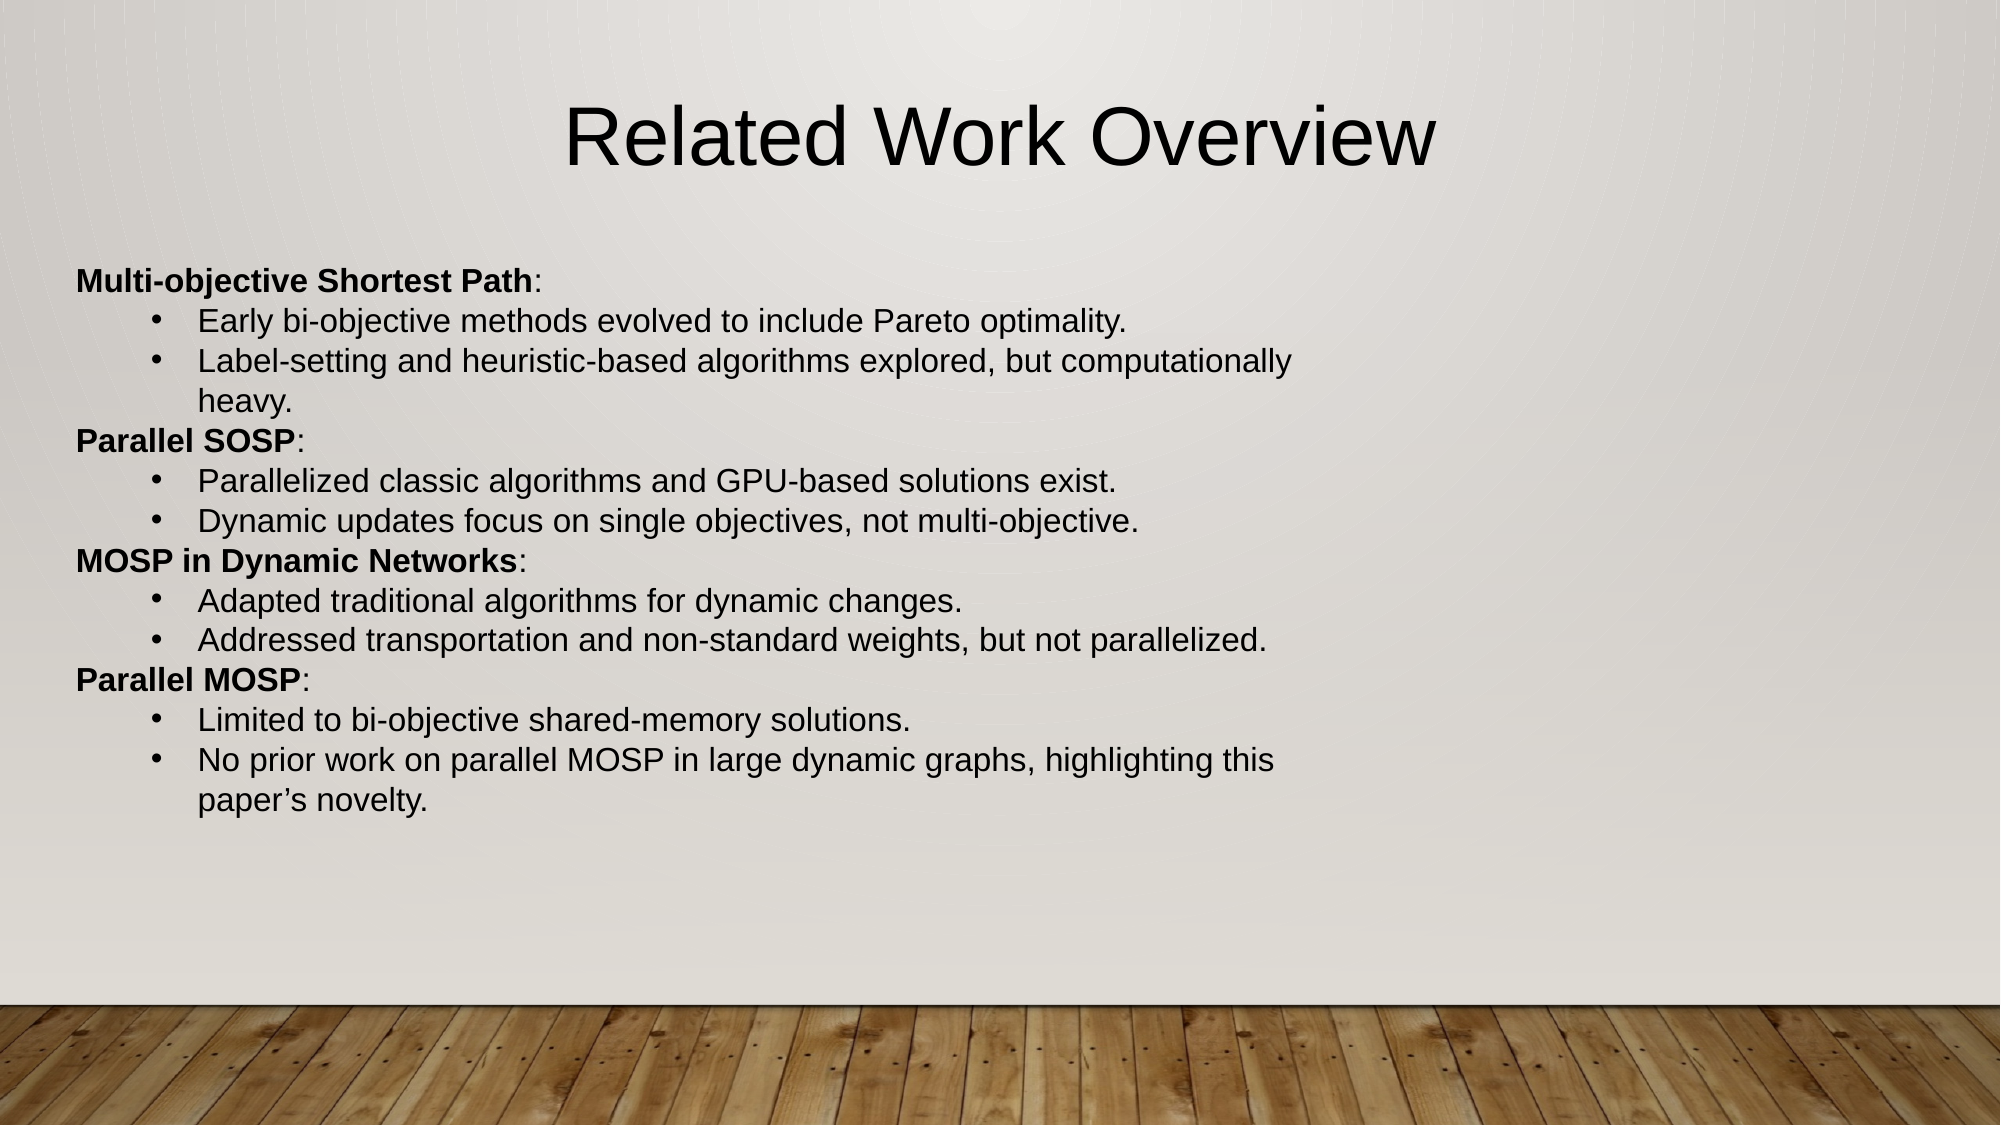

Related Work Overview
Multi-objective Shortest Path:
Early bi-objective methods evolved to include Pareto optimality.
Label-setting and heuristic-based algorithms explored, but computationally heavy.
Parallel SOSP:
Parallelized classic algorithms and GPU-based solutions exist.
Dynamic updates focus on single objectives, not multi-objective.
MOSP in Dynamic Networks:
Adapted traditional algorithms for dynamic changes.
Addressed transportation and non-standard weights, but not parallelized.
Parallel MOSP:
Limited to bi-objective shared-memory solutions.
No prior work on parallel MOSP in large dynamic graphs, highlighting this paper’s novelty.